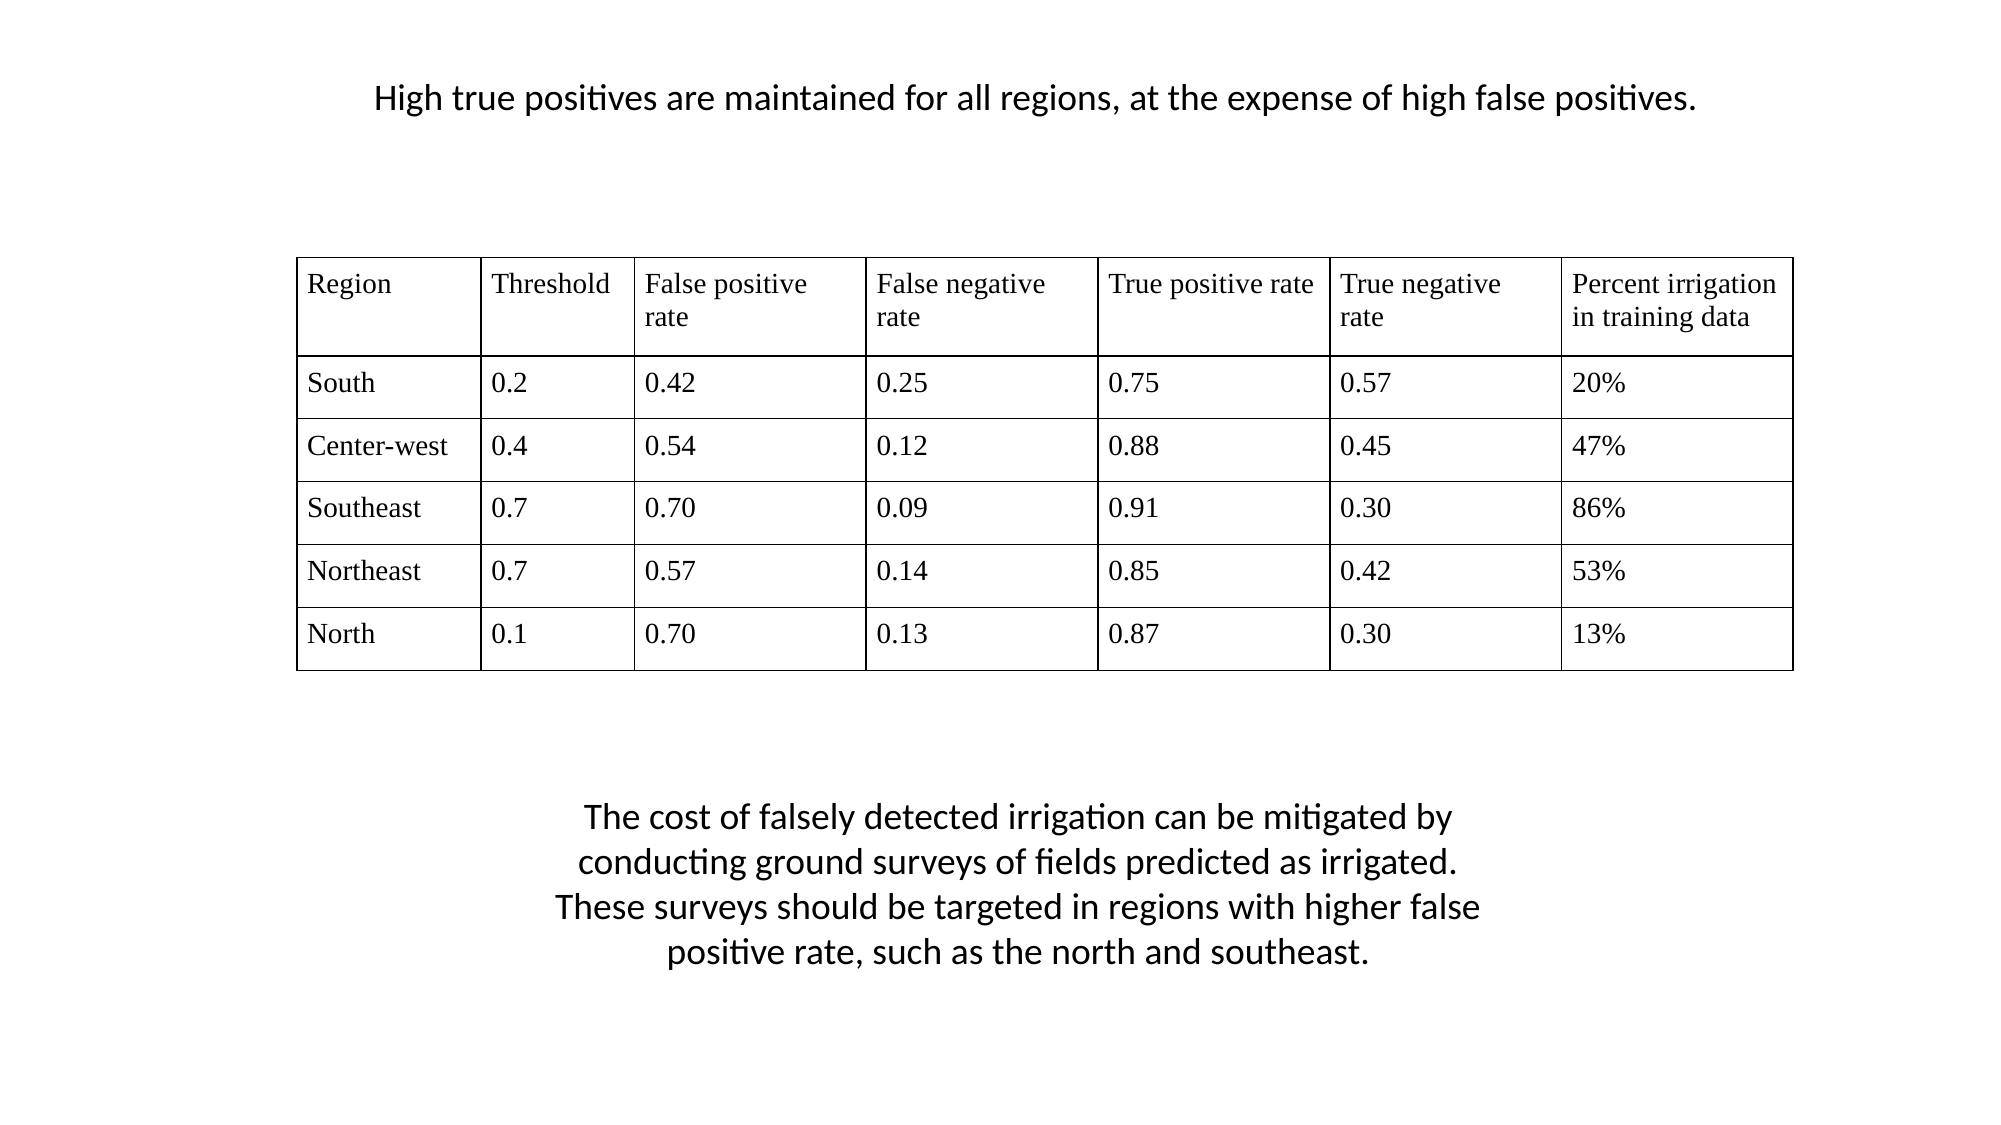

High true positives are maintained for all regions, at the expense of high false positives.
| Region | Threshold | False positive rate | False negative rate | True positive rate | True negative rate | Percent irrigation in training data |
| --- | --- | --- | --- | --- | --- | --- |
| South | 0.2 | 0.42 | 0.25 | 0.75 | 0.57 | 20% |
| Center-west | 0.4 | 0.54 | 0.12 | 0.88 | 0.45 | 47% |
| Southeast | 0.7 | 0.70 | 0.09 | 0.91 | 0.30 | 86% |
| Northeast | 0.7 | 0.57 | 0.14 | 0.85 | 0.42 | 53% |
| North | 0.1 | 0.70 | 0.13 | 0.87 | 0.30 | 13% |

The cost of falsely detected irrigation can be mitigated by conducting ground surveys of fields predicted as irrigated.
These surveys should be targeted in regions with higher false positive rate, such as the north and southeast.